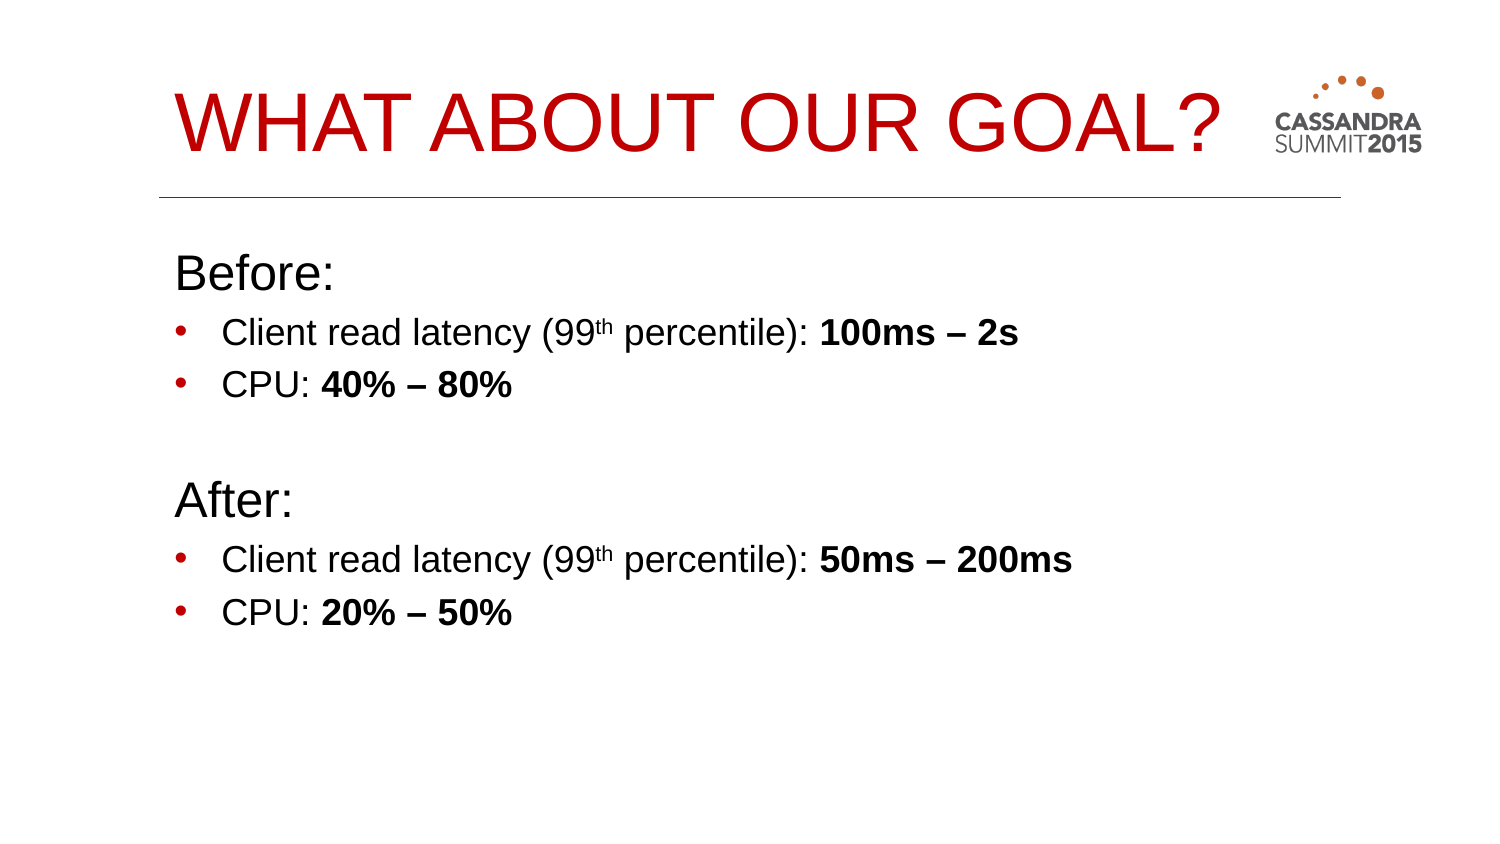

# What about our goal?
Before:
Client read latency (99th percentile): 100ms – 2s
CPU: 40% – 80%

After:
Client read latency (99th percentile): 50ms – 200ms
CPU: 20% – 50%